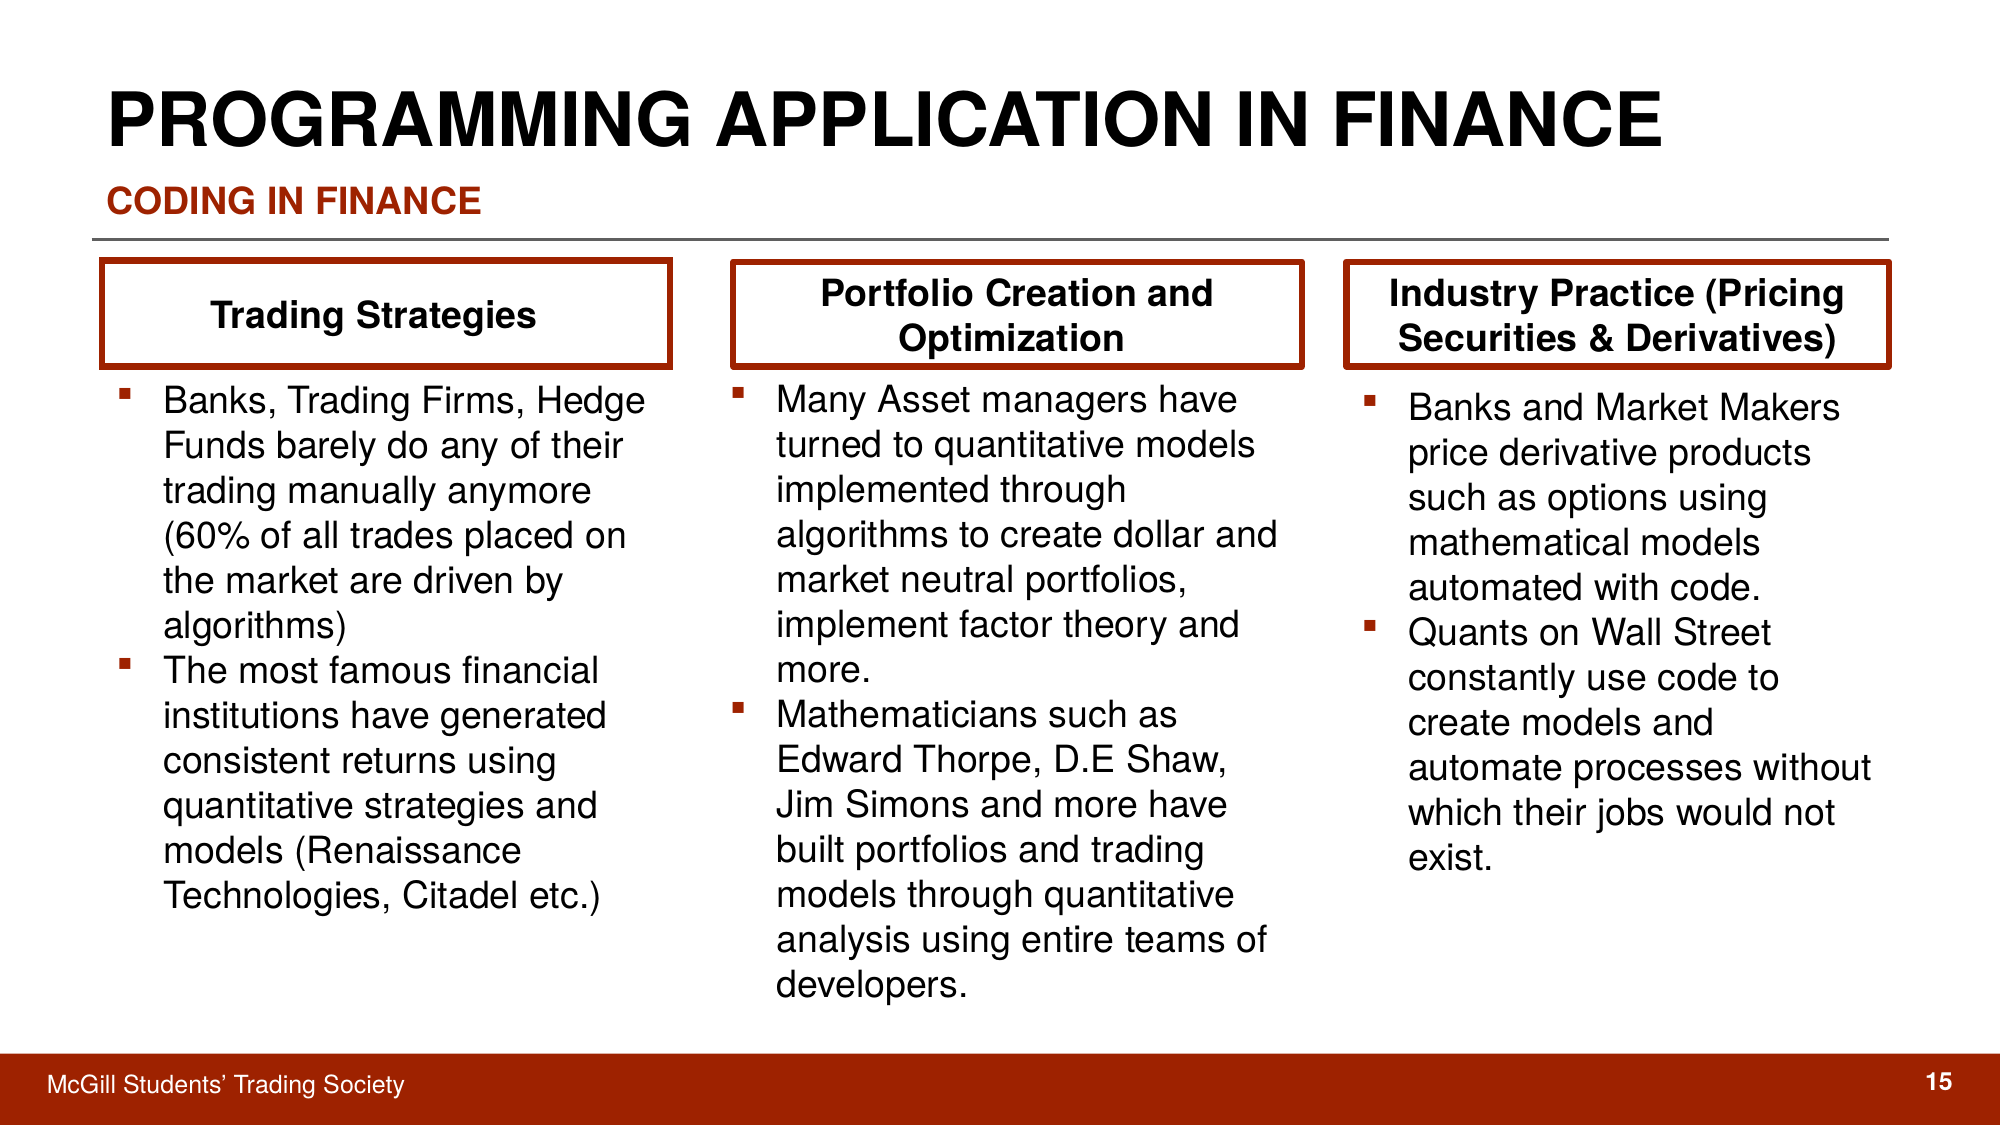

PROGRAMMING APPLICATION IN FINANCE
CODING IN FINANCE

Portfolio Creation and Optimization
Industry Practice (Pricing Securities & Derivatives)
Trading Strategies
Many Asset managers have turned to quantitative models implemented through algorithms to create dollar and market neutral portfolios, implement factor theory and more.
Mathematicians such as Edward Thorpe, D.E Shaw, Jim Simons and more have built portfolios and trading models through quantitative analysis using entire teams of developers.
Banks, Trading Firms, Hedge Funds barely do any of their trading manually anymore (60% of all trades placed on the market are driven by algorithms)
The most famous financial institutions have generated consistent returns using quantitative strategies and models (Renaissance Technologies, Citadel etc.)
Banks and Market Makers price derivative products such as options using mathematical models automated with code.
Quants on Wall Street constantly use code to create models and automate processes without which their jobs would not exist.

McGill Students’ Trading Society
15